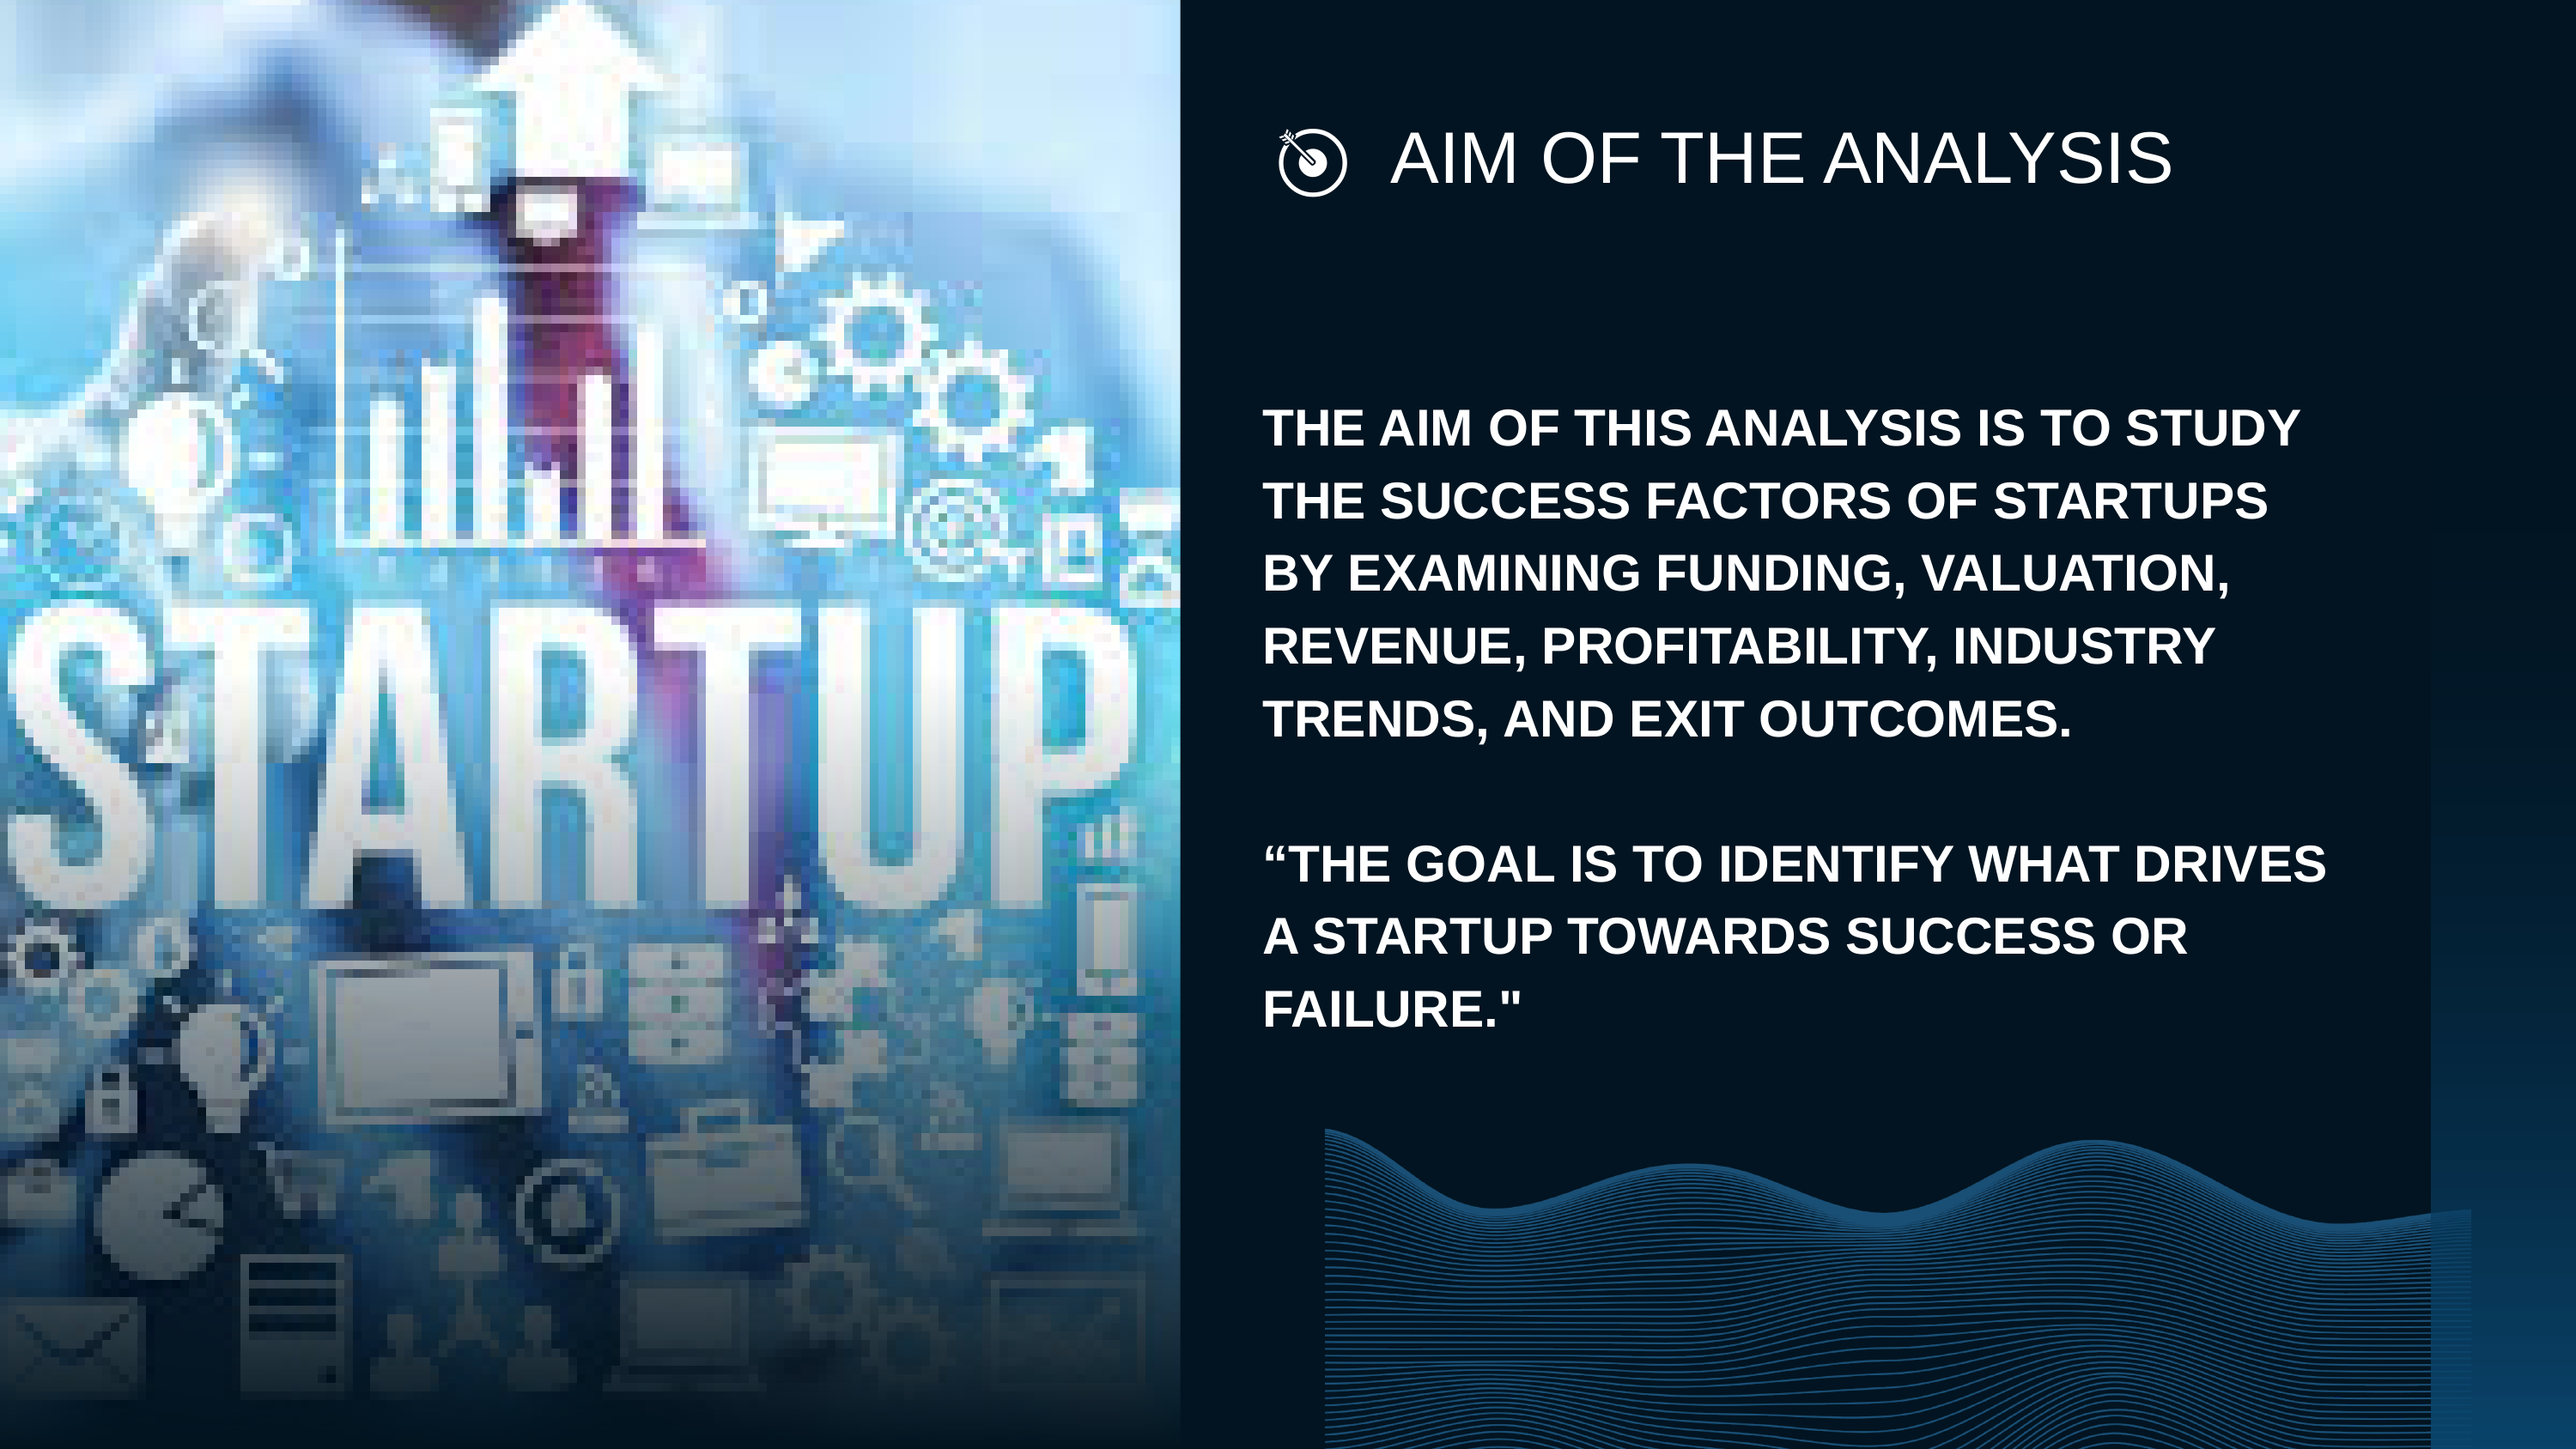

🎯  AIM OF THE ANALYSIS
THE AIM OF THIS ANALYSIS IS TO STUDY THE SUCCESS FACTORS OF STARTUPS BY EXAMINING FUNDING, VALUATION, REVENUE, PROFITABILITY, INDUSTRY TRENDS, AND EXIT OUTCOMES.

“THE GOAL IS TO IDENTIFY WHAT DRIVES A STARTUP TOWARDS SUCCESS OR FAILURE."